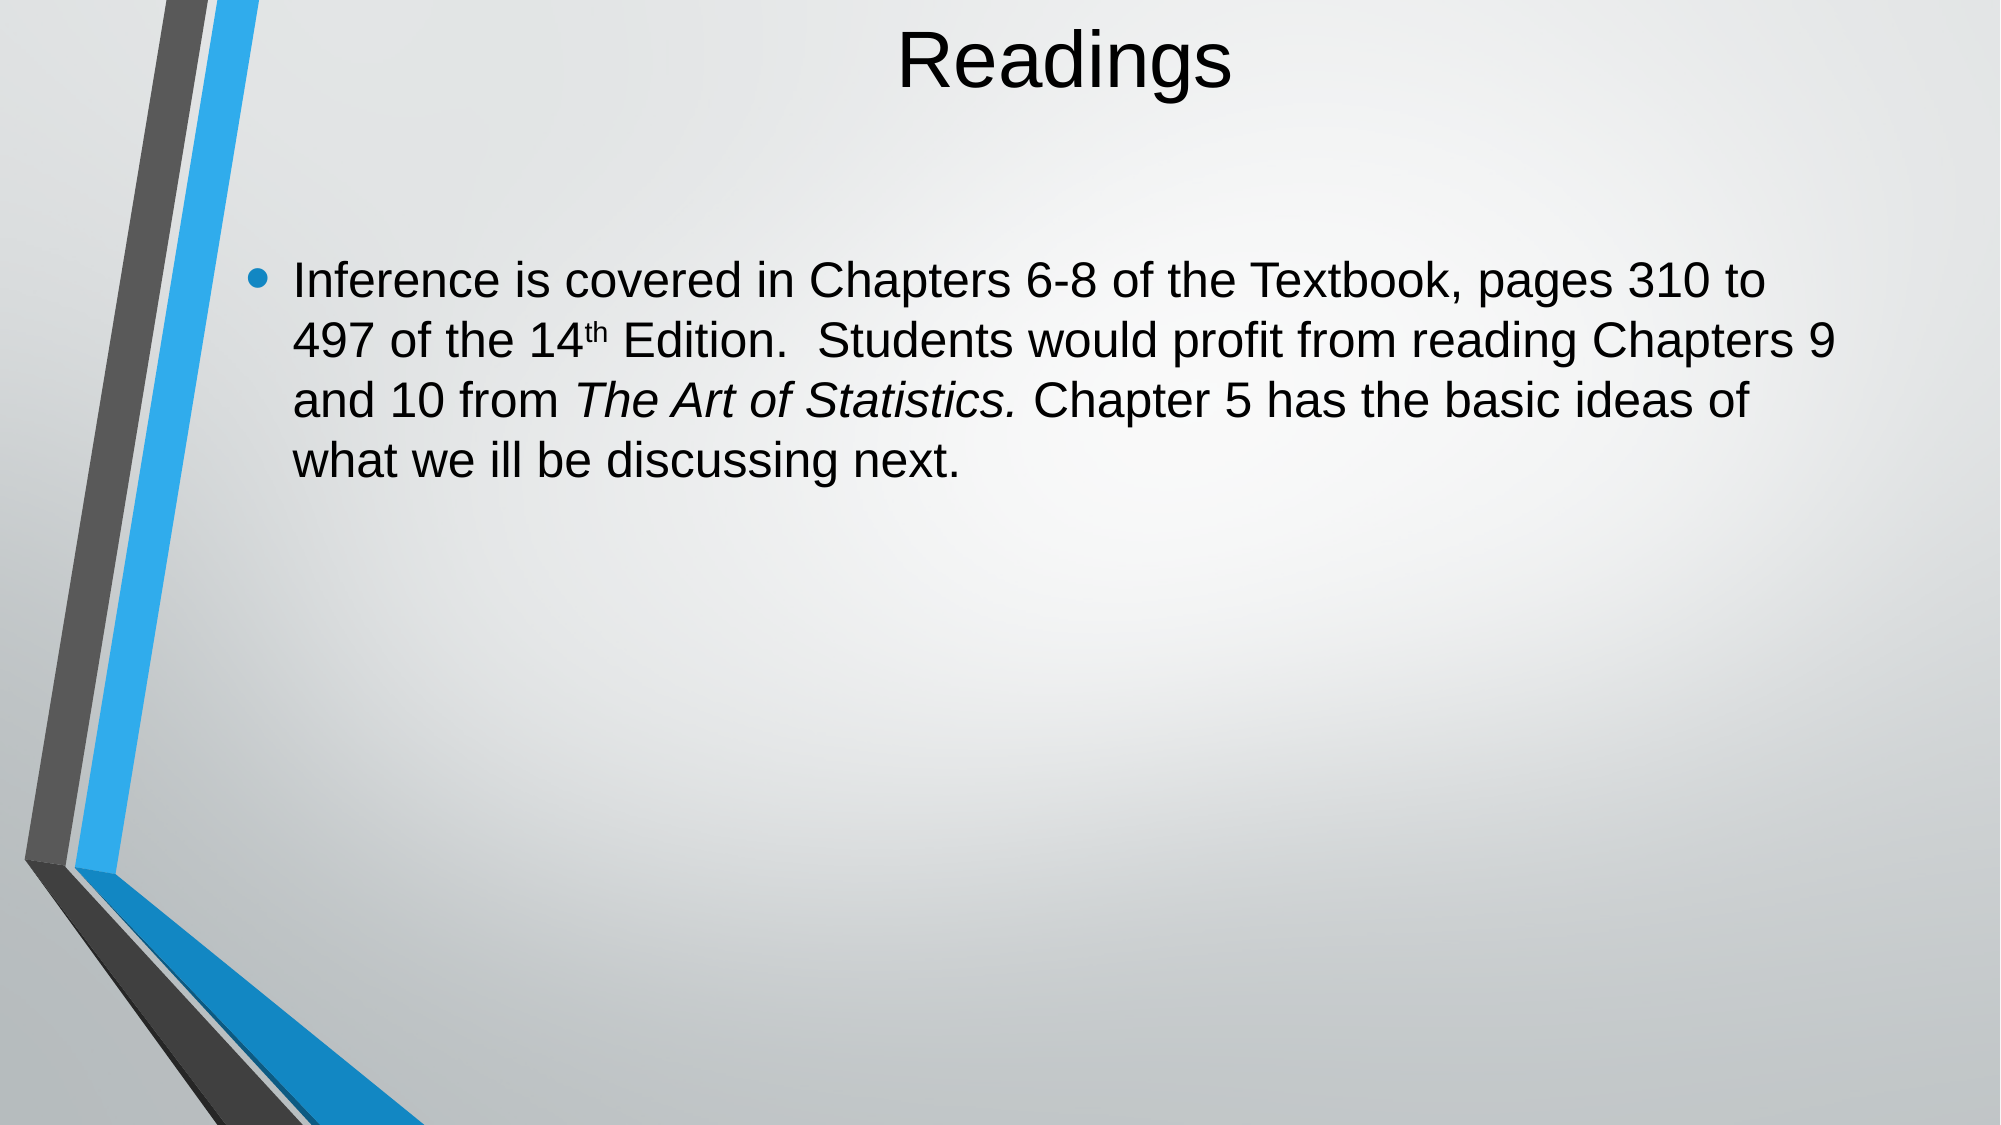

# Readings
Inference is covered in Chapters 6-8 of the Textbook, pages 310 to 497 of the 14th Edition.  Students would profit from reading Chapters 9 and 10 from The Art of Statistics. Chapter 5 has the basic ideas of what we ill be discussing next.